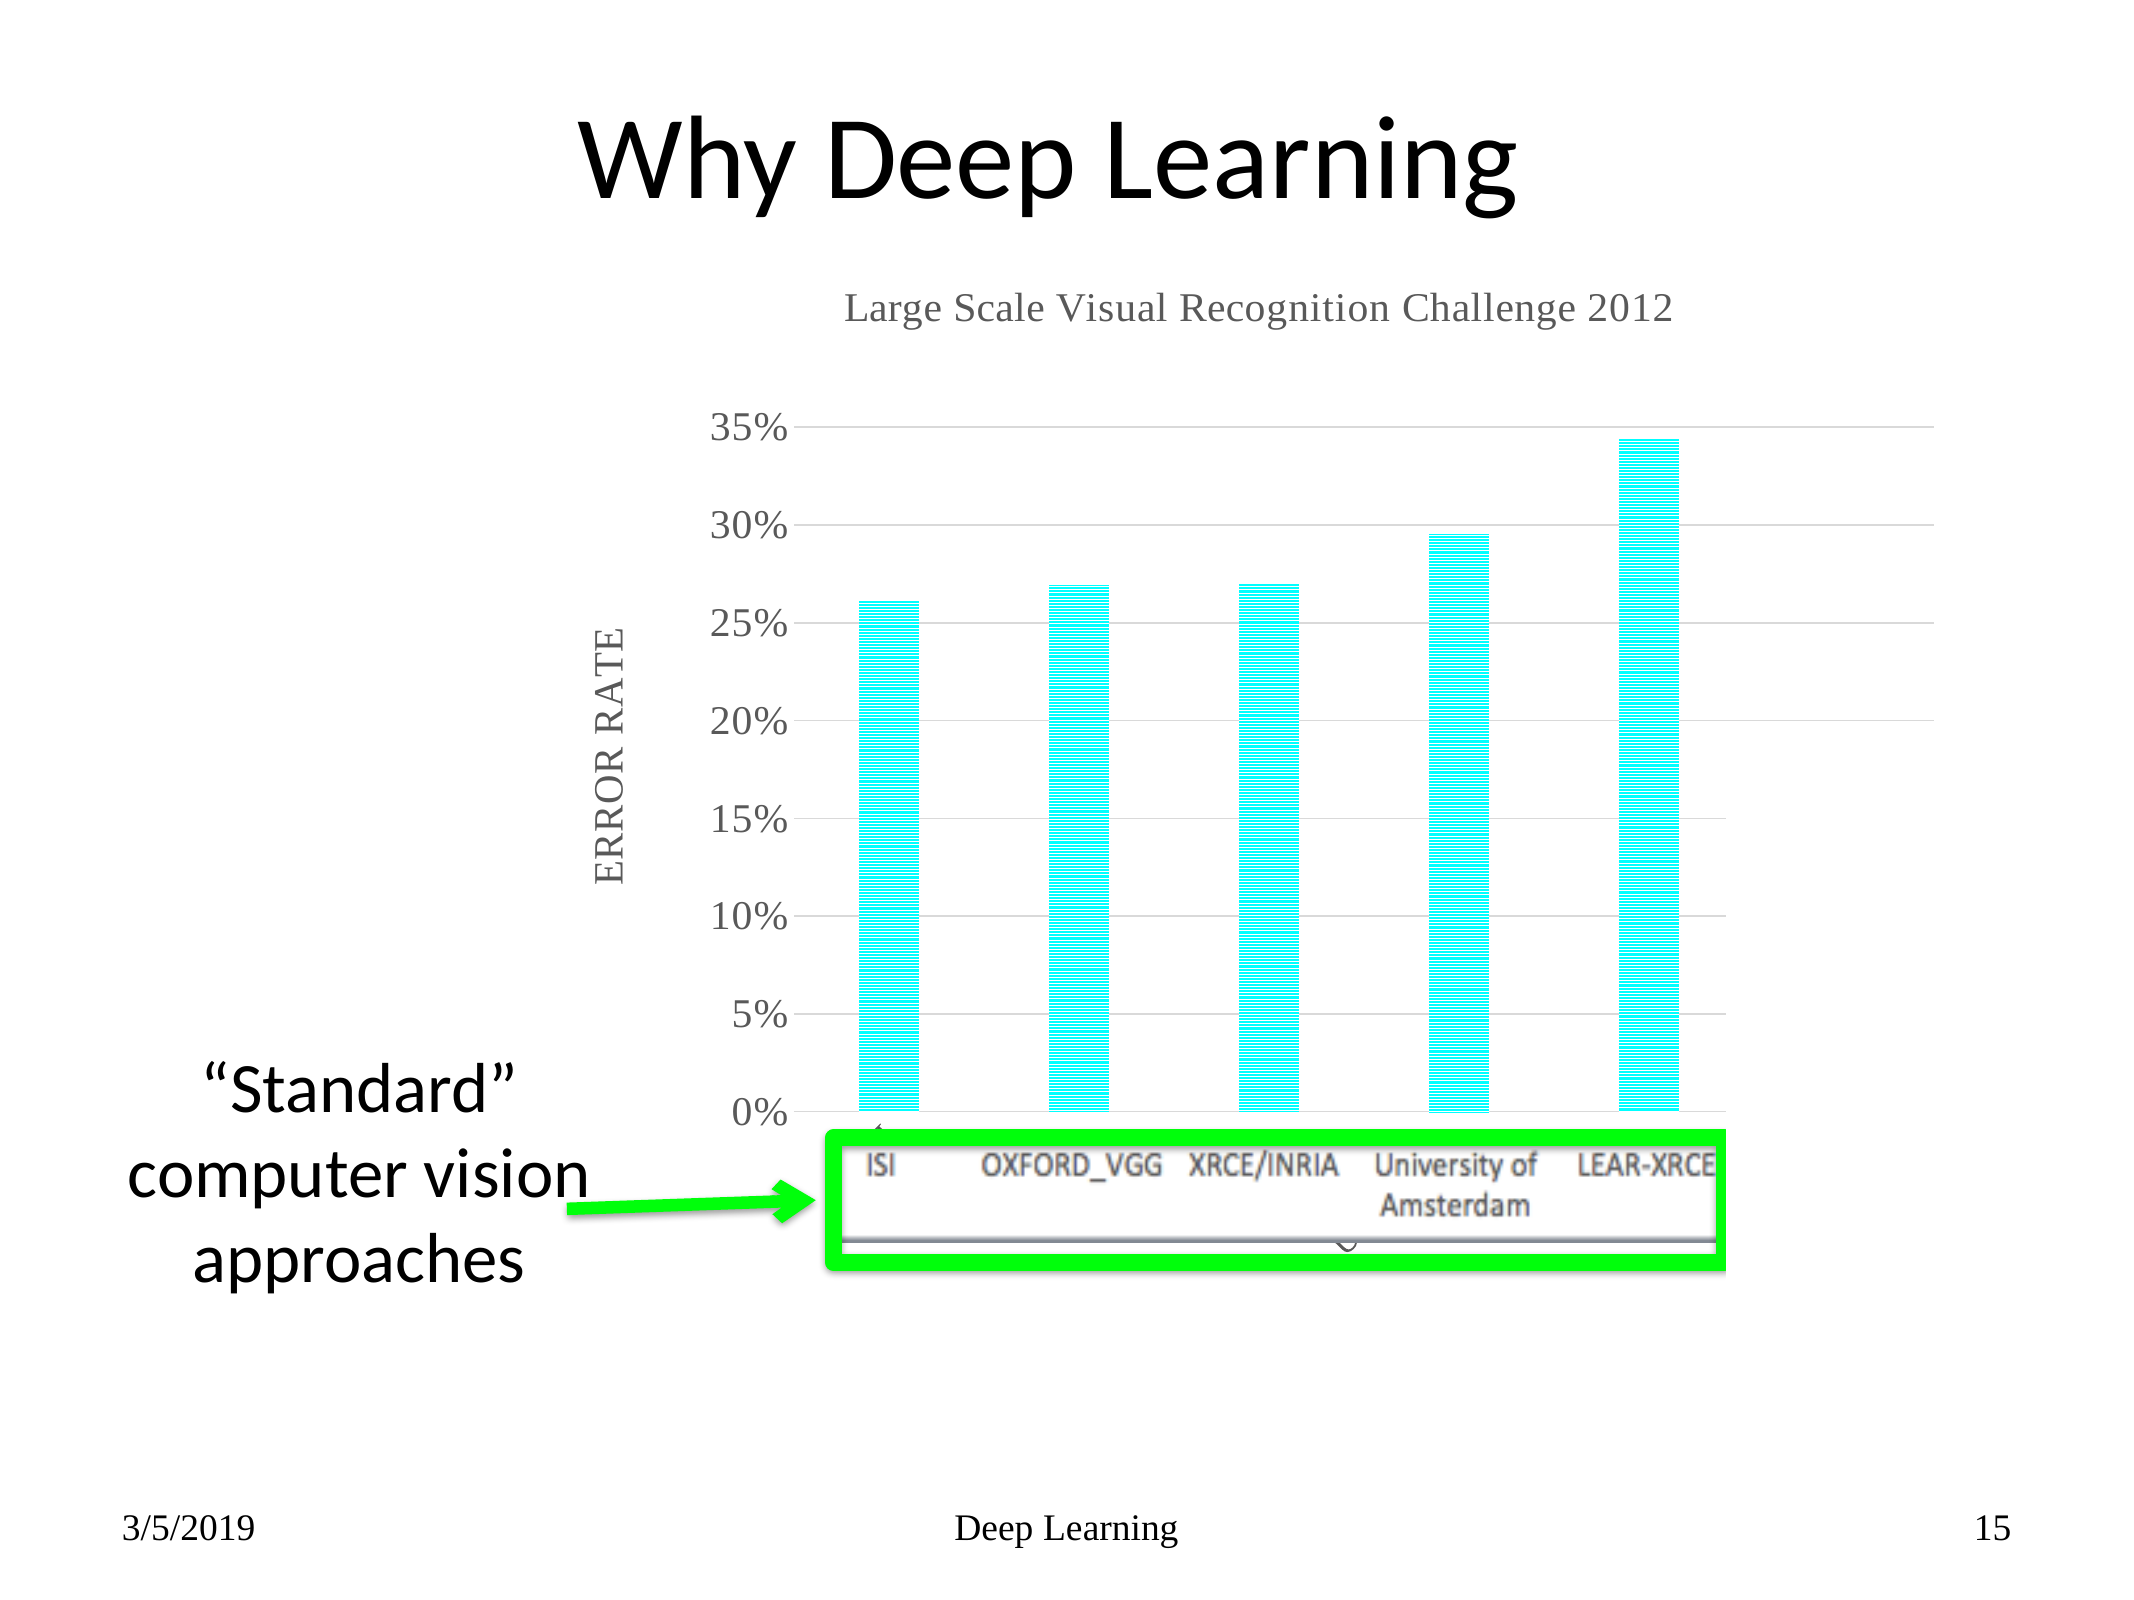

# Why Deep Learning

### Chart: Large Scale Visual Recognition Challenge 2012

| Category | Series 1 |
|---|---|
| ISI | 0.26172 |
| OXFORD_VGG | 0.26979 |
| XRCE/INRIA | 0.27058 |
| University of Amsterdam | 0.29576 |
| LEAR-XRCE | 0.34464 |
| SuperVision | 0.15315 |
“Standard” computer vision approaches

3/5/2019
Deep Learning
15